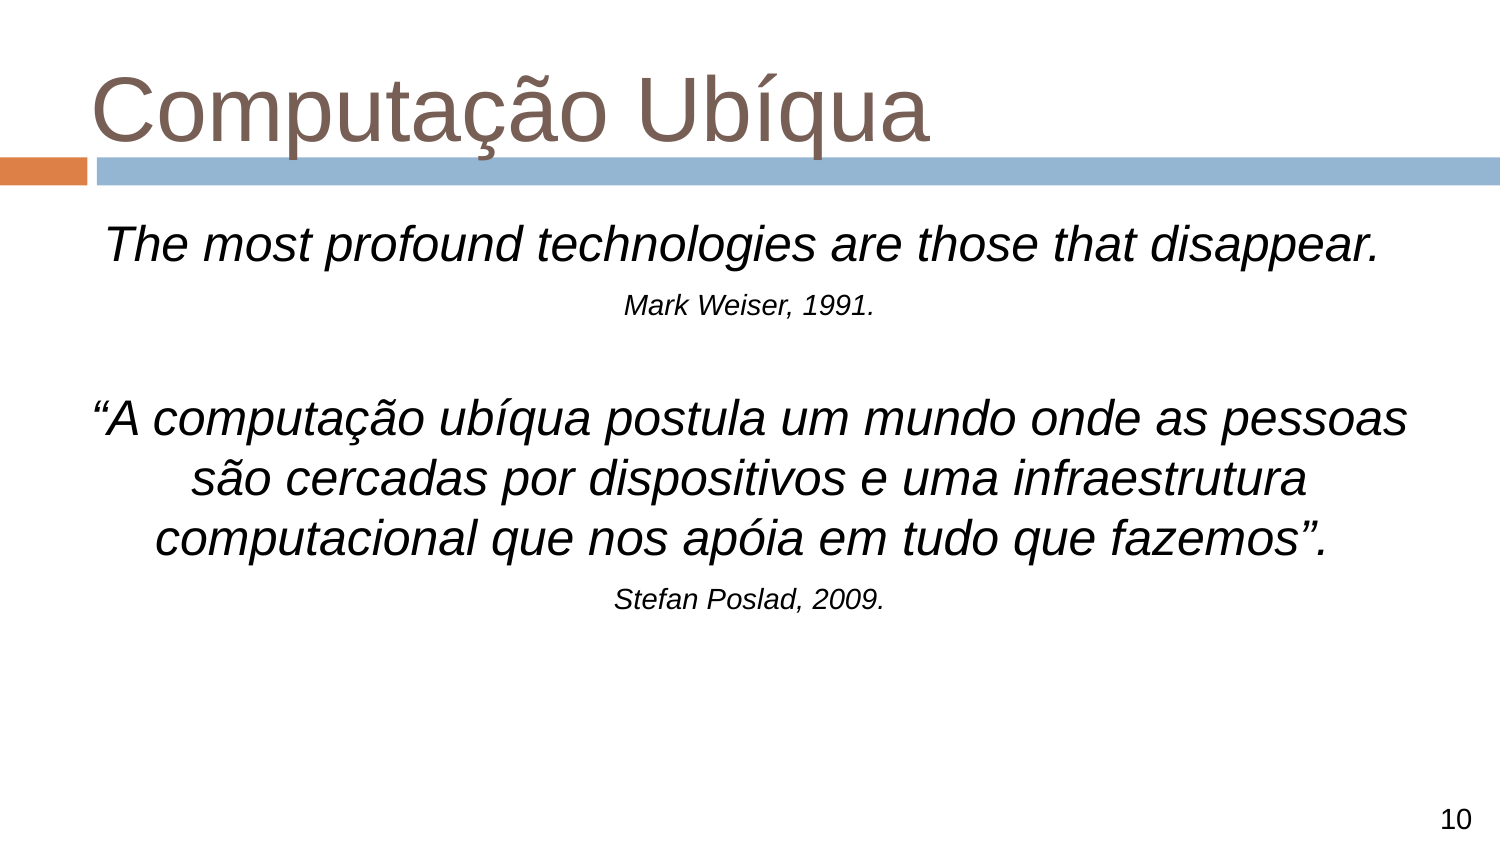

# Computação Ubíqua
The most profound technologies are those that disappear.
Mark Weiser, 1991.

“A computação ubíqua postula um mundo onde as pessoas são cercadas por dispositivos e uma infraestrutura computacional que nos apóia em tudo que fazemos”.
Stefan Poslad, 2009.

10